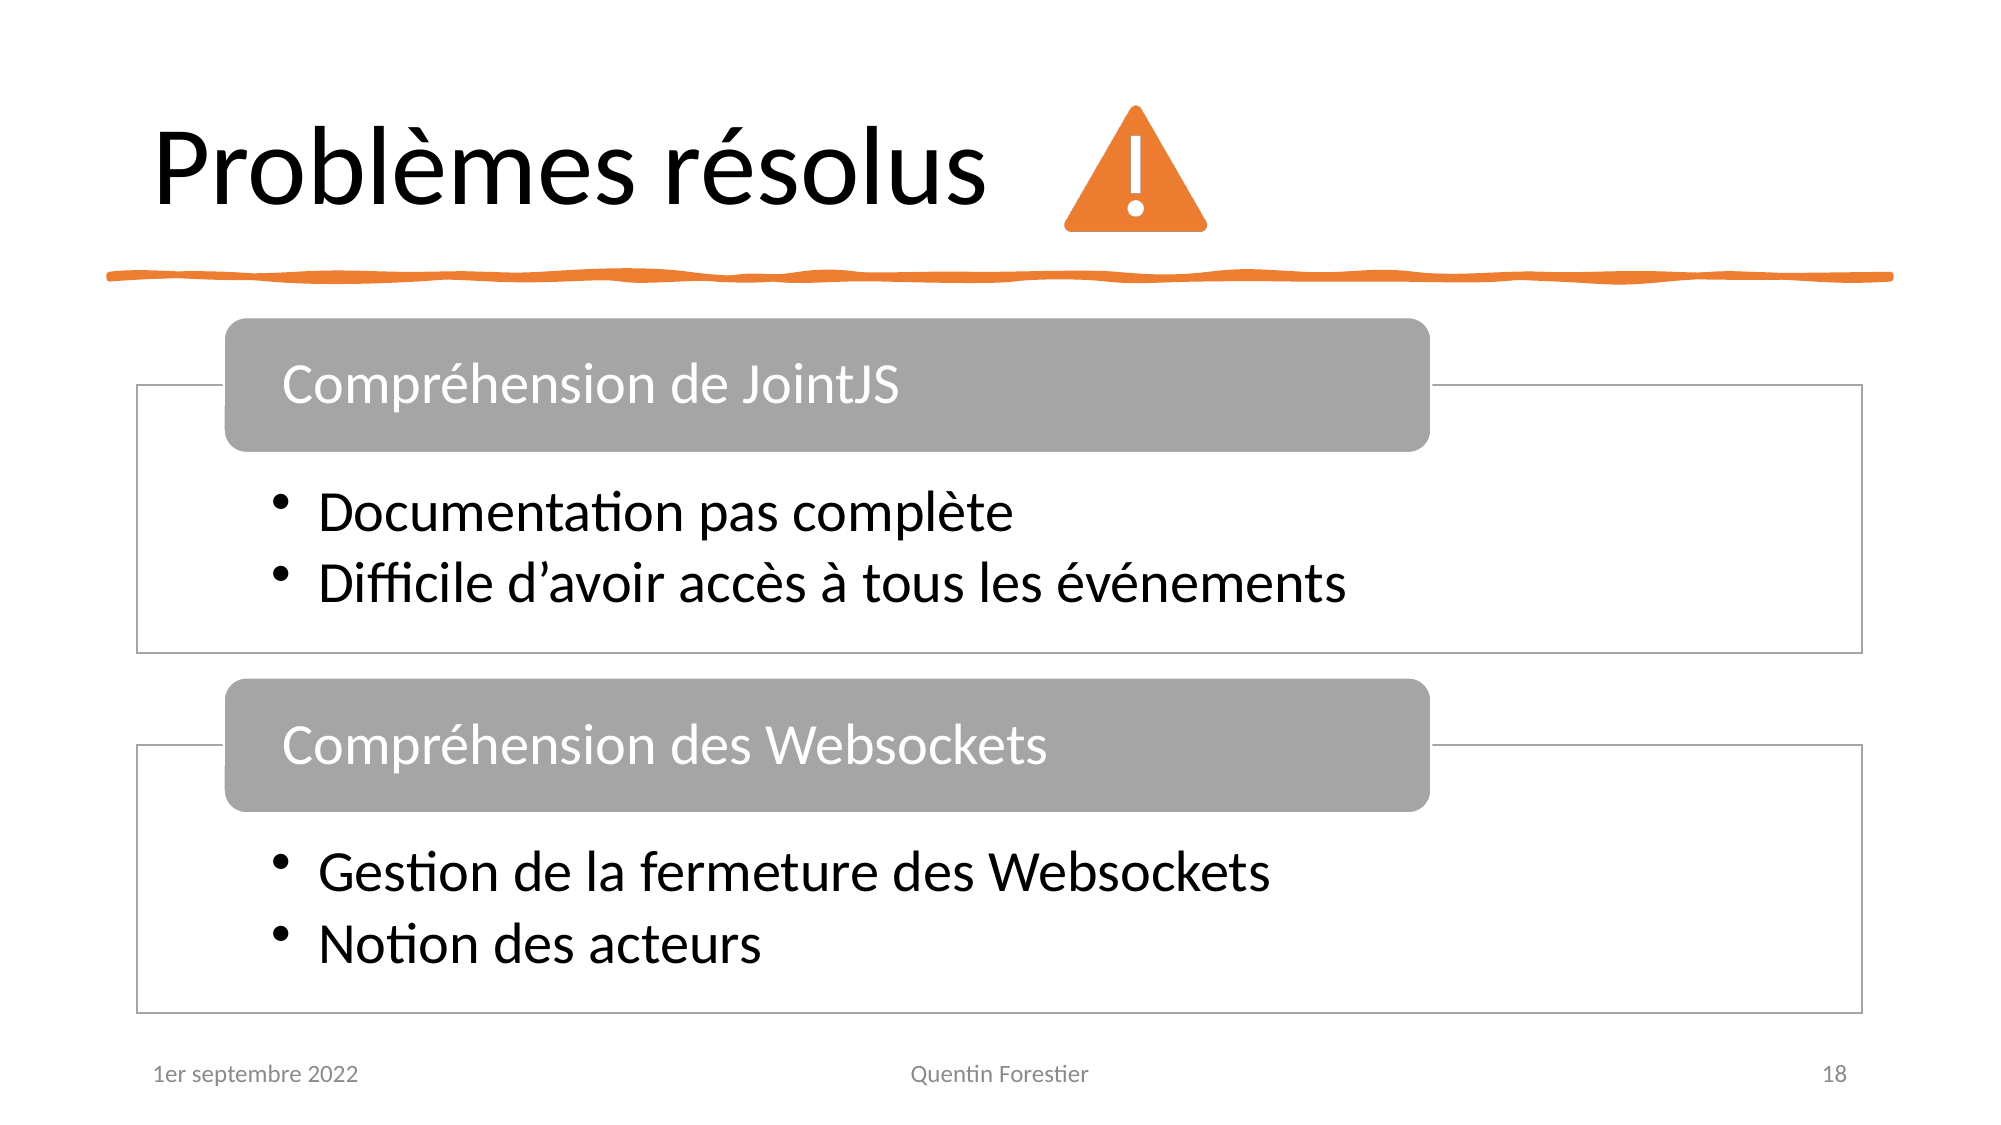

# Problèmes résolus

Documentation pas complète
Difficile d’avoir accès à tous les événements
Compréhension de JointJS
Gestion de la fermeture des Websockets
Notion des acteurs
Compréhension des Websockets
1er septembre 2022
Quentin Forestier
18